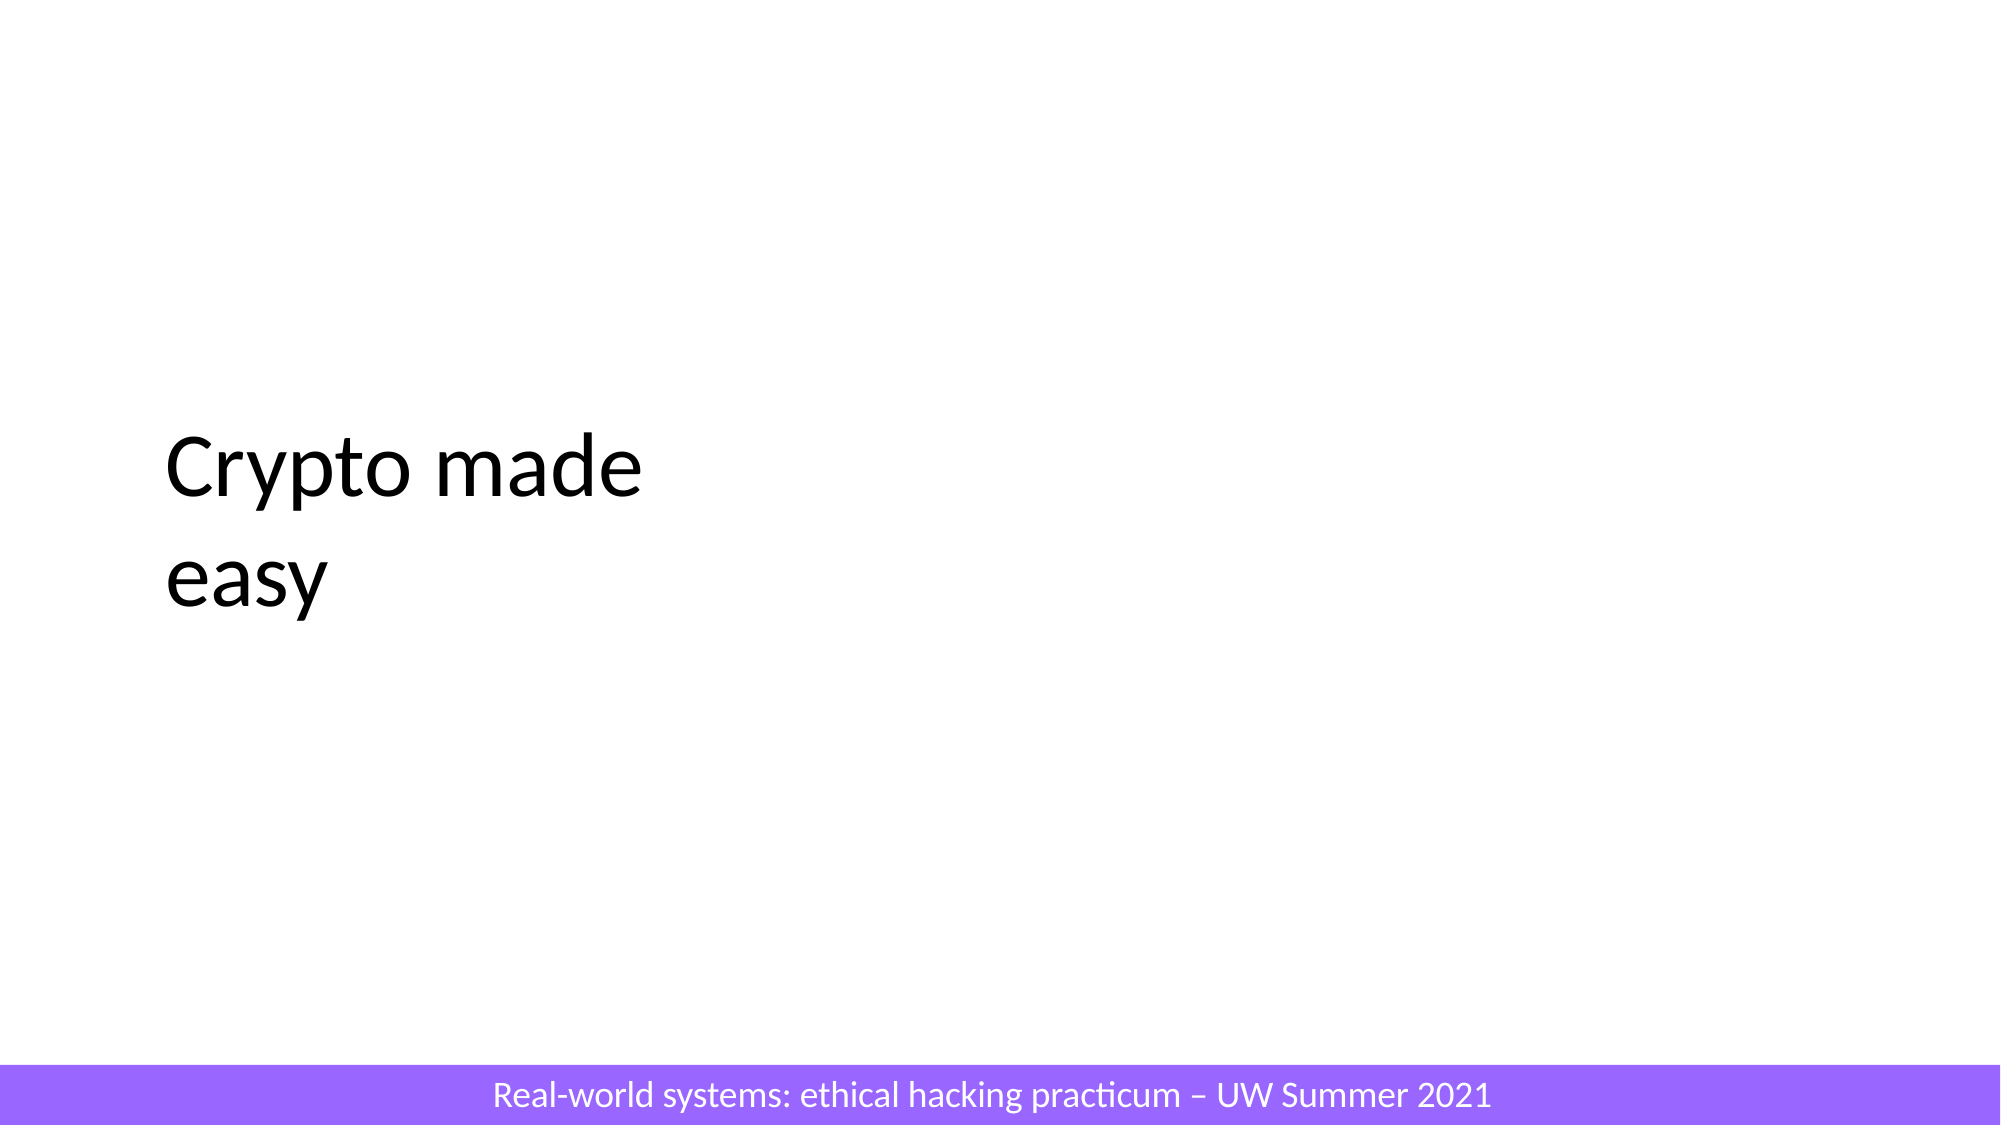

# Crypto made easy
Real-world systems: ethical hacking practicum – UW Summer 2021